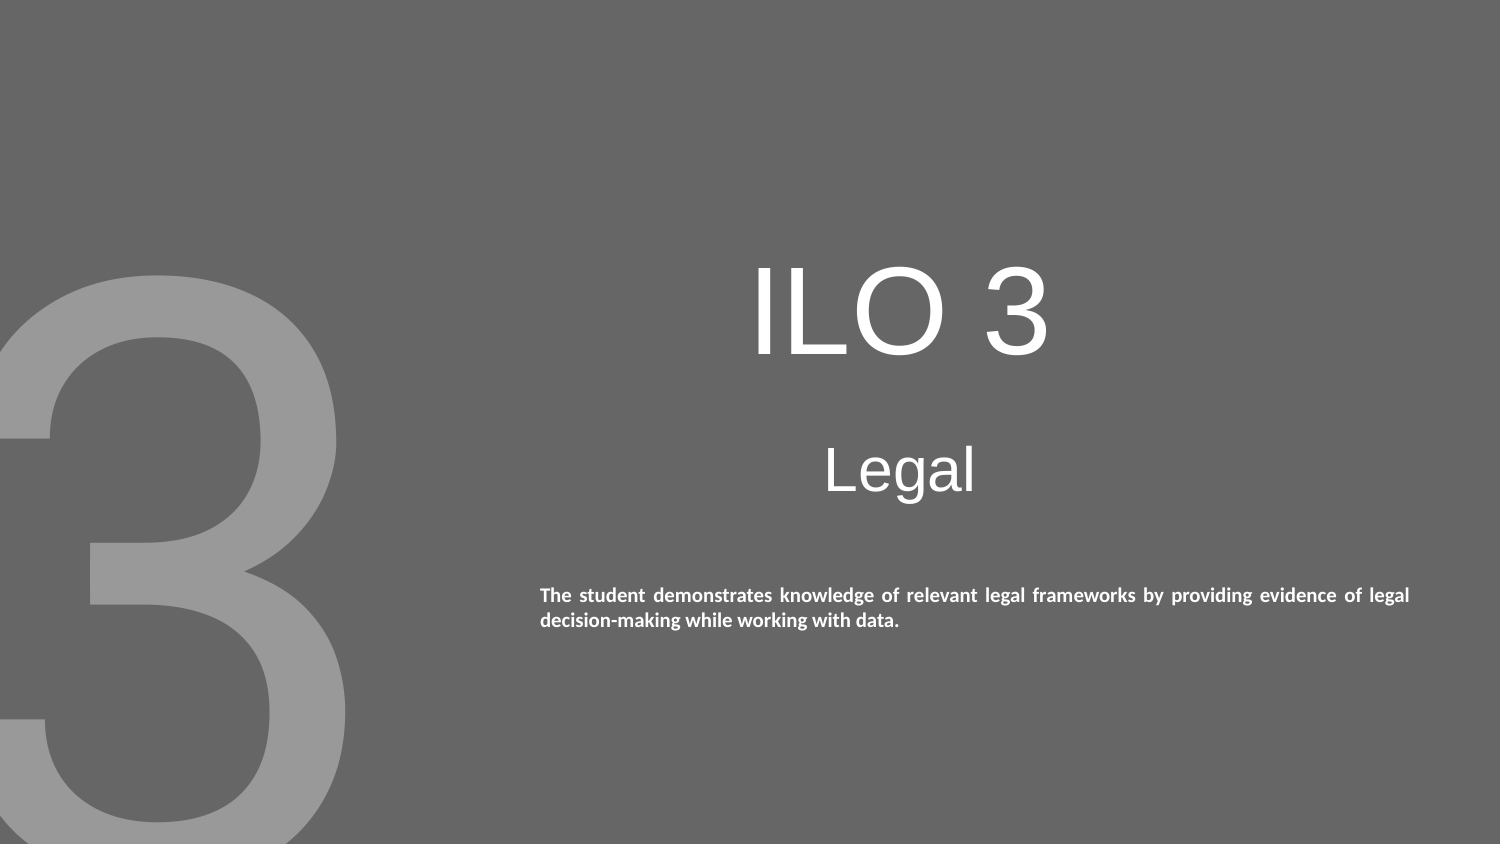

3
# ILO 3
Legal
The student demonstrates knowledge of relevant legal frameworks by providing evidence of legal decision-making while working with data.